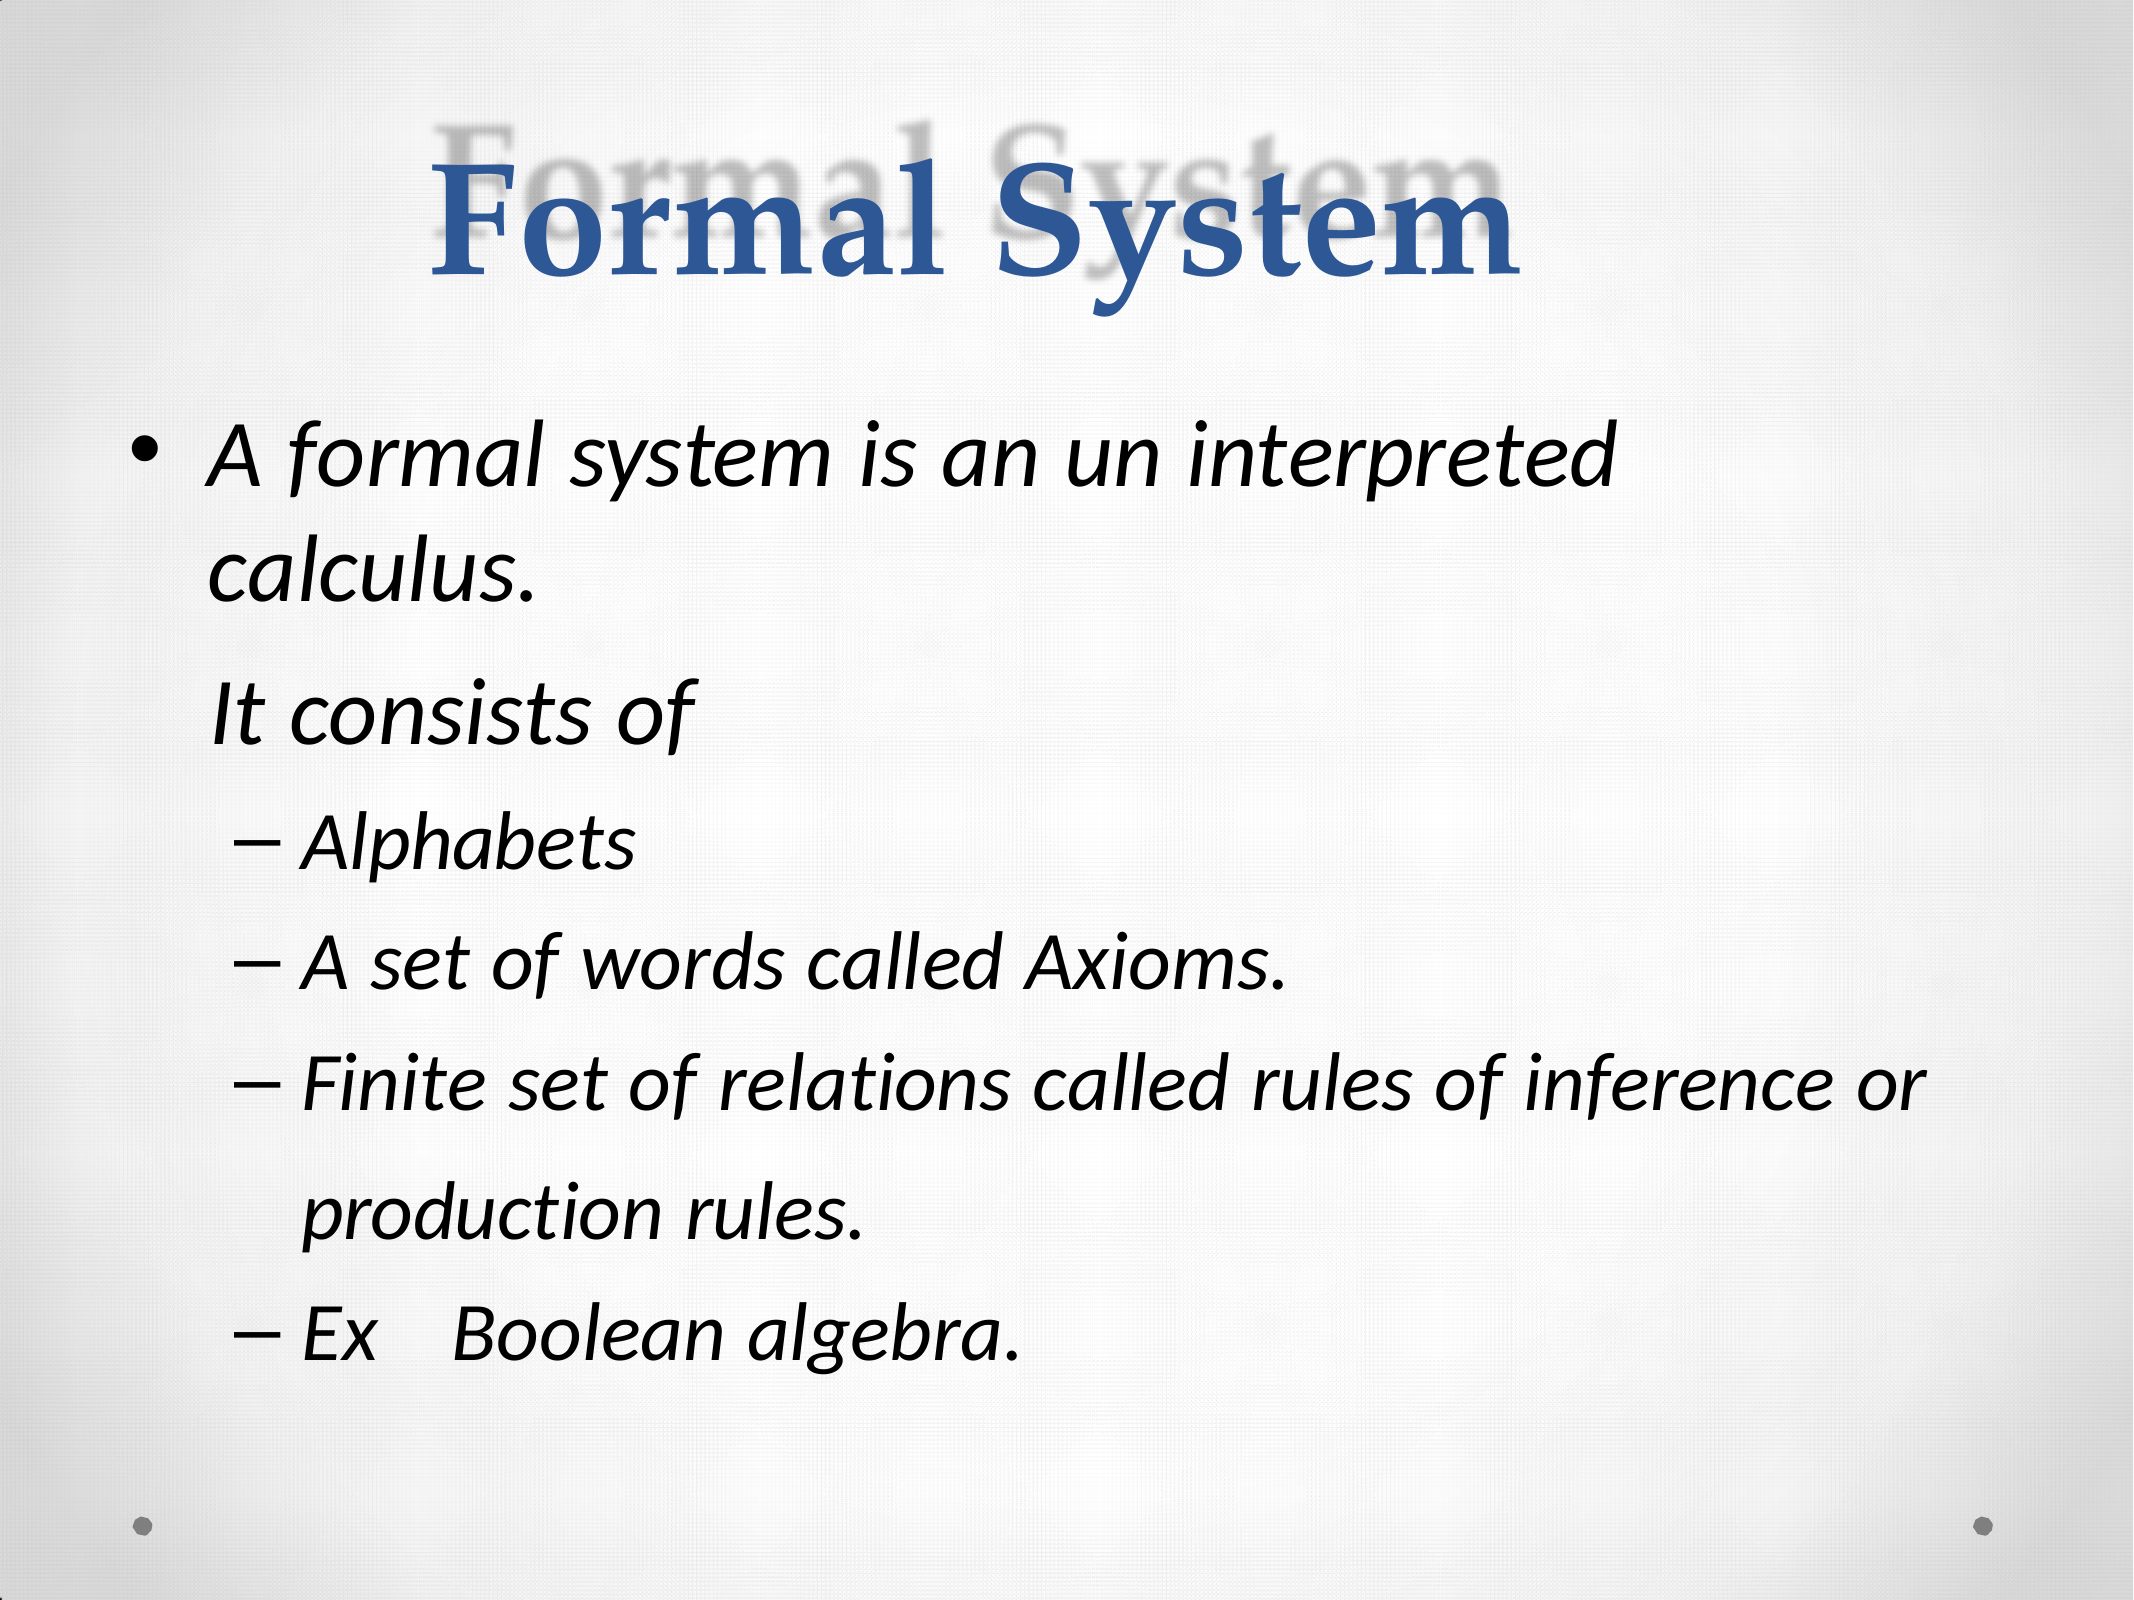

Formal System
A formal system is an un interpreted calculus.
It consists of
Alphabets
A set of words called Axioms.
Finite set of relations called rules of inference or
production rules.
Ex	Boolean algebra.